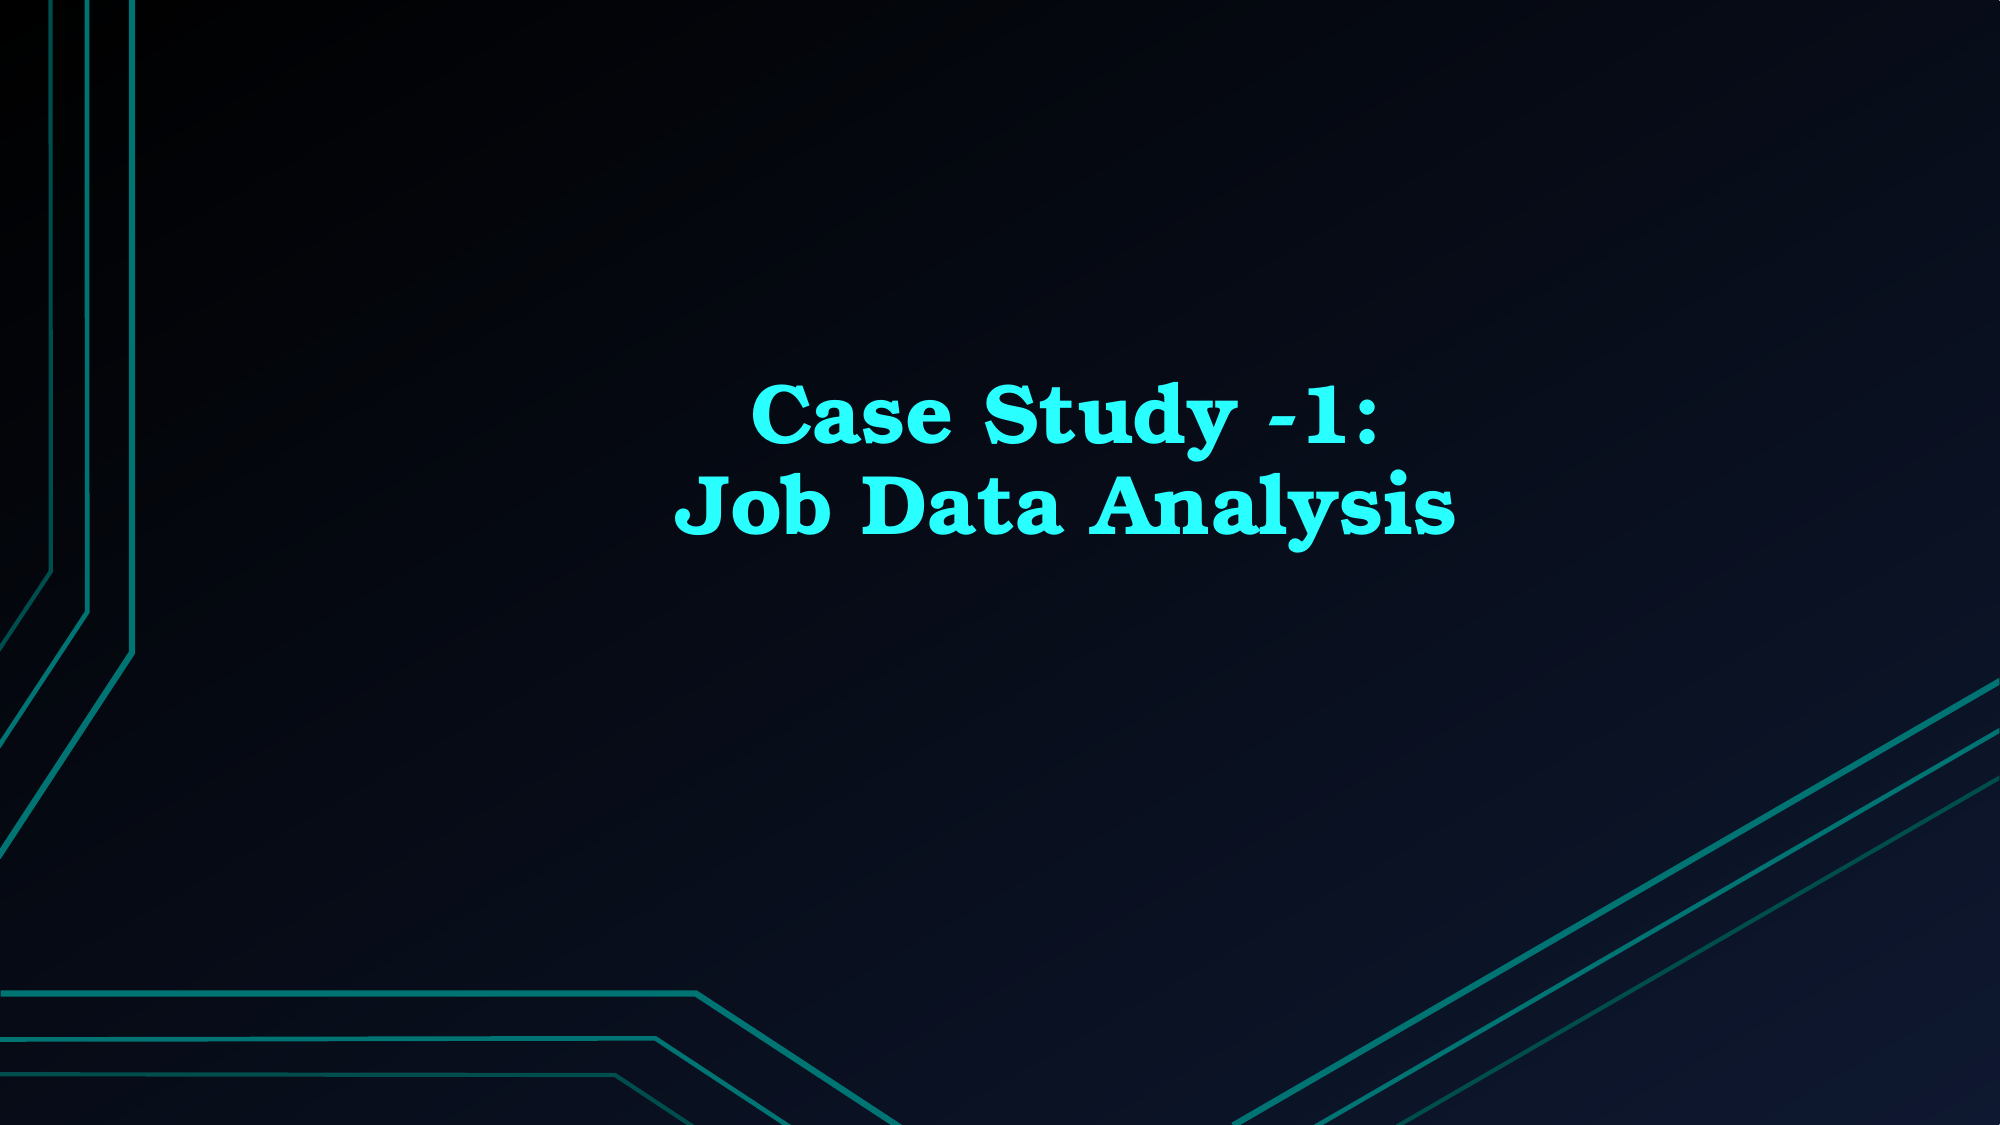

# Case Study -1: Job Data Analysis